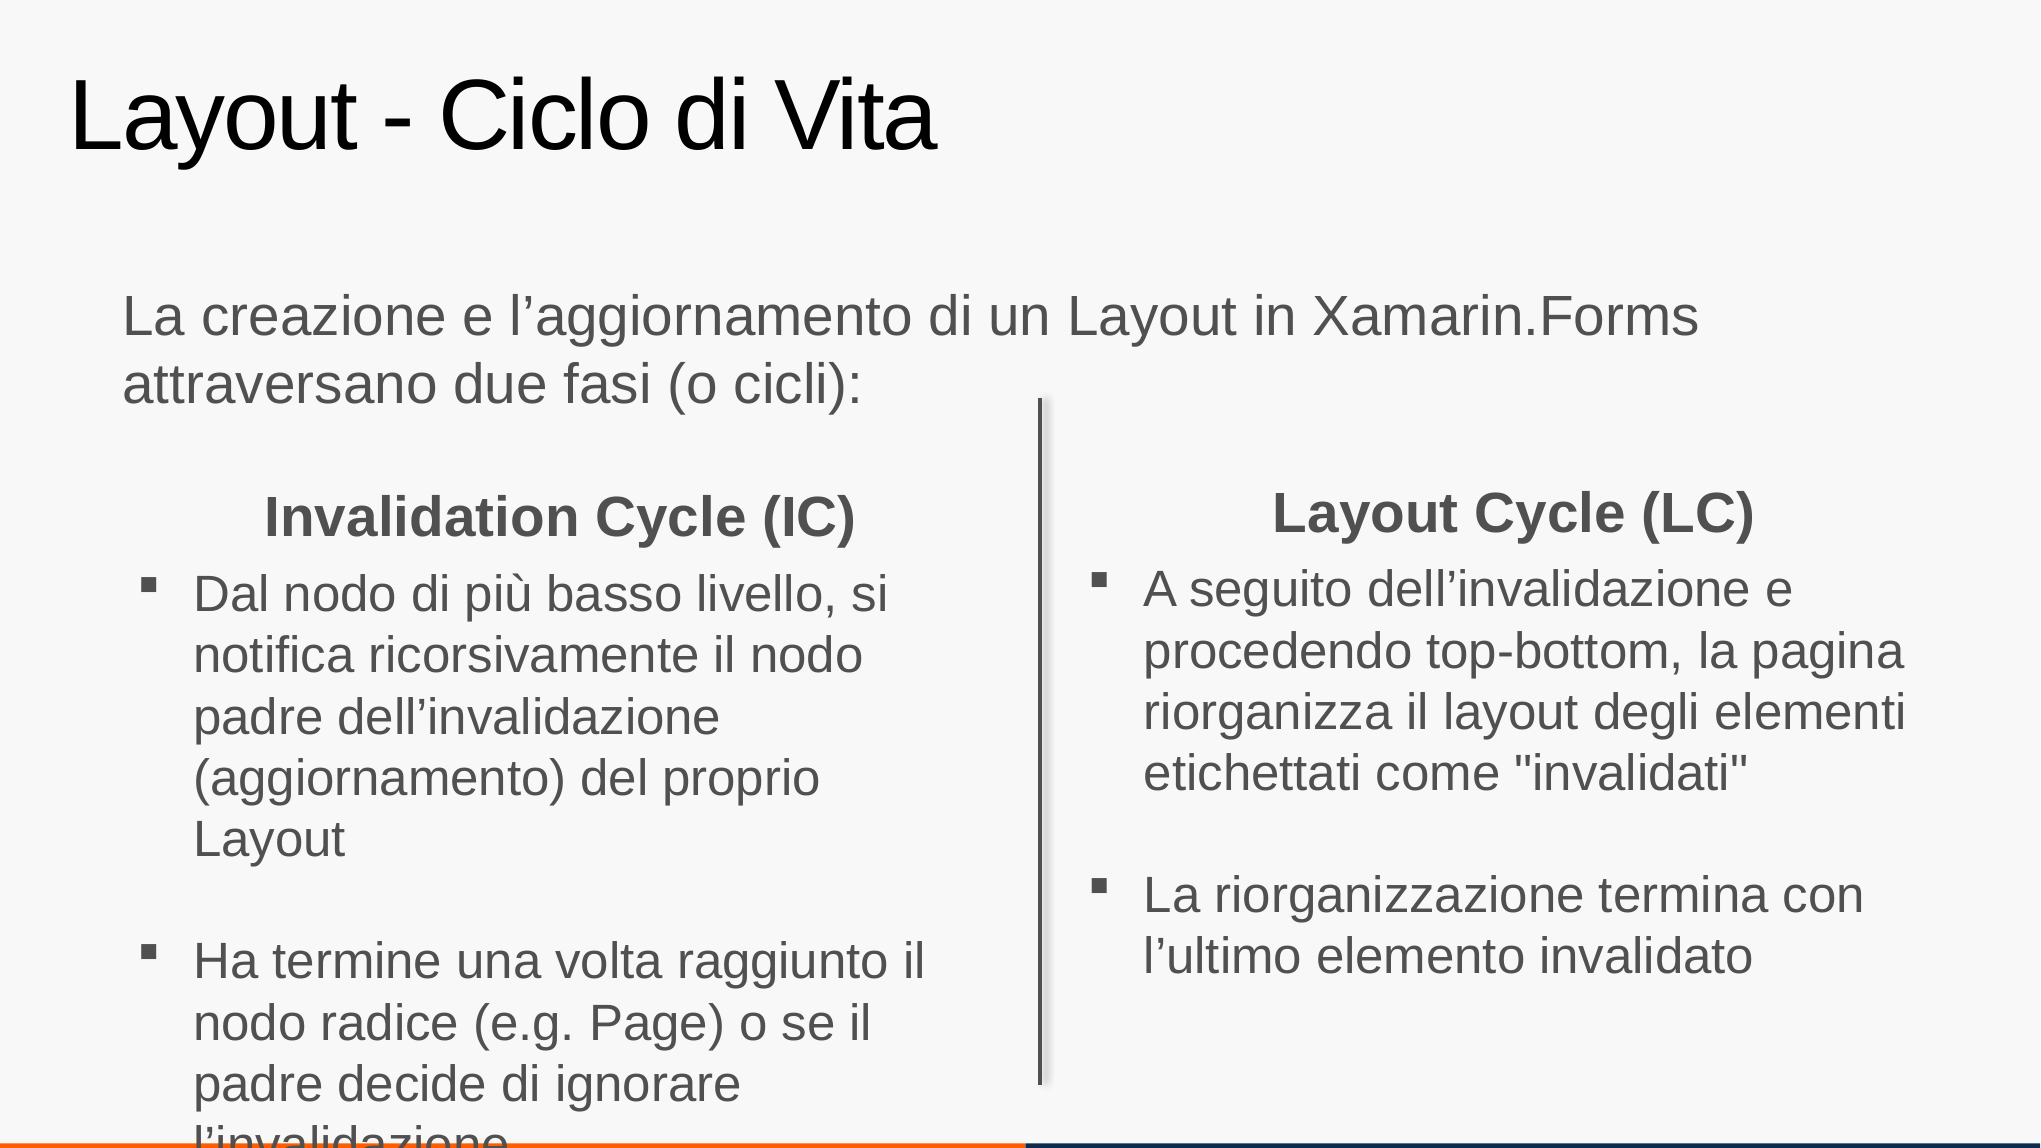

# Layout - Ciclo di Vita
La creazione e l’aggiornamento di un Layout in Xamarin.Forms attraversano due fasi (o cicli):
Layout Cycle (LC)
A seguito dell’invalidazione e procedendo top-bottom, la pagina riorganizza il layout degli elementi etichettati come "invalidati"

La riorganizzazione termina con l’ultimo elemento invalidato
Invalidation Cycle (IC)
Dal nodo di più basso livello, si notifica ricorsivamente il nodo padre dell’invalidazione (aggiornamento) del proprio Layout

Ha termine una volta raggiunto il nodo radice (e.g. Page) o se il padre decide di ignorare l’invalidazione